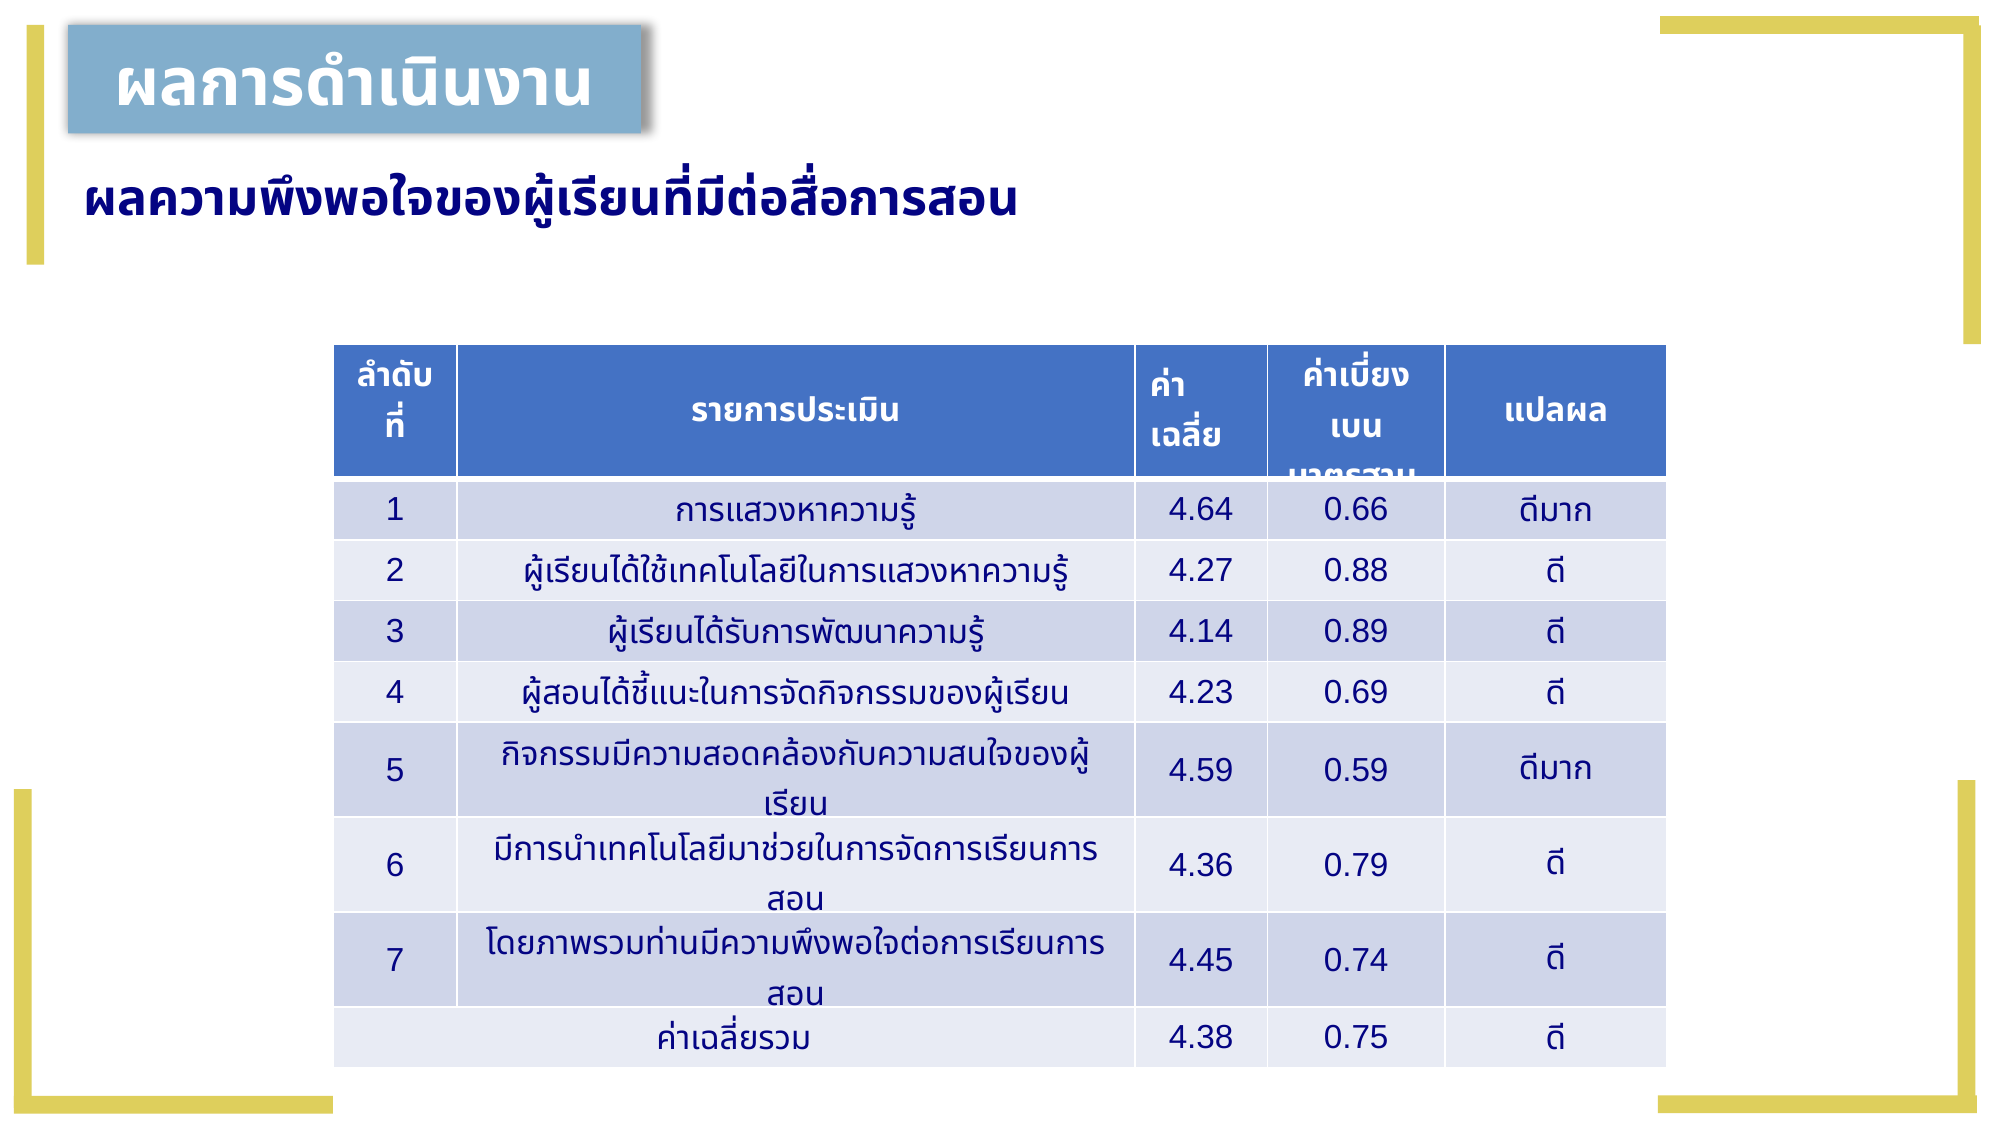

ผลการดำเนินงาน
ผลความพึงพอใจของผู้เรียนที่มีต่อสื่อการสอน

| ลำดับที่ | รายการประเมิน | ค่าเฉลี่ย | ค่าเบี่ยงเบนมาตรฐาน | แปลผล |
| --- | --- | --- | --- | --- |
| 1 | การแสวงหาความรู้ | 4.64 | 0.66 | ดีมาก |
| 2 | ผู้เรียนได้ใช้เทคโนโลยีในการแสวงหาความรู้ | 4.27 | 0.88 | ดี |
| 3 | ผู้เรียนได้รับการพัฒนาความรู้ | 4.14 | 0.89 | ดี |
| 4 | ผู้สอนได้ชี้แนะในการจัดกิจกรรมของผู้เรียน | 4.23 | 0.69 | ดี |
| 5 | กิจกรรมมีความสอดคล้องกับความสนใจของผู้เรียน | 4.59 | 0.59 | ดีมาก |
| 6 | มีการนำเทคโนโลยีมาช่วยในการจัดการเรียนการสอน | 4.36 | 0.79 | ดี |
| 7 | โดยภาพรวมท่านมีความพึงพอใจต่อการเรียนการสอน | 4.45 | 0.74 | ดี |
| ค่าเฉลี่ยรวม |  | 4.38 | 0.75 | ดี |